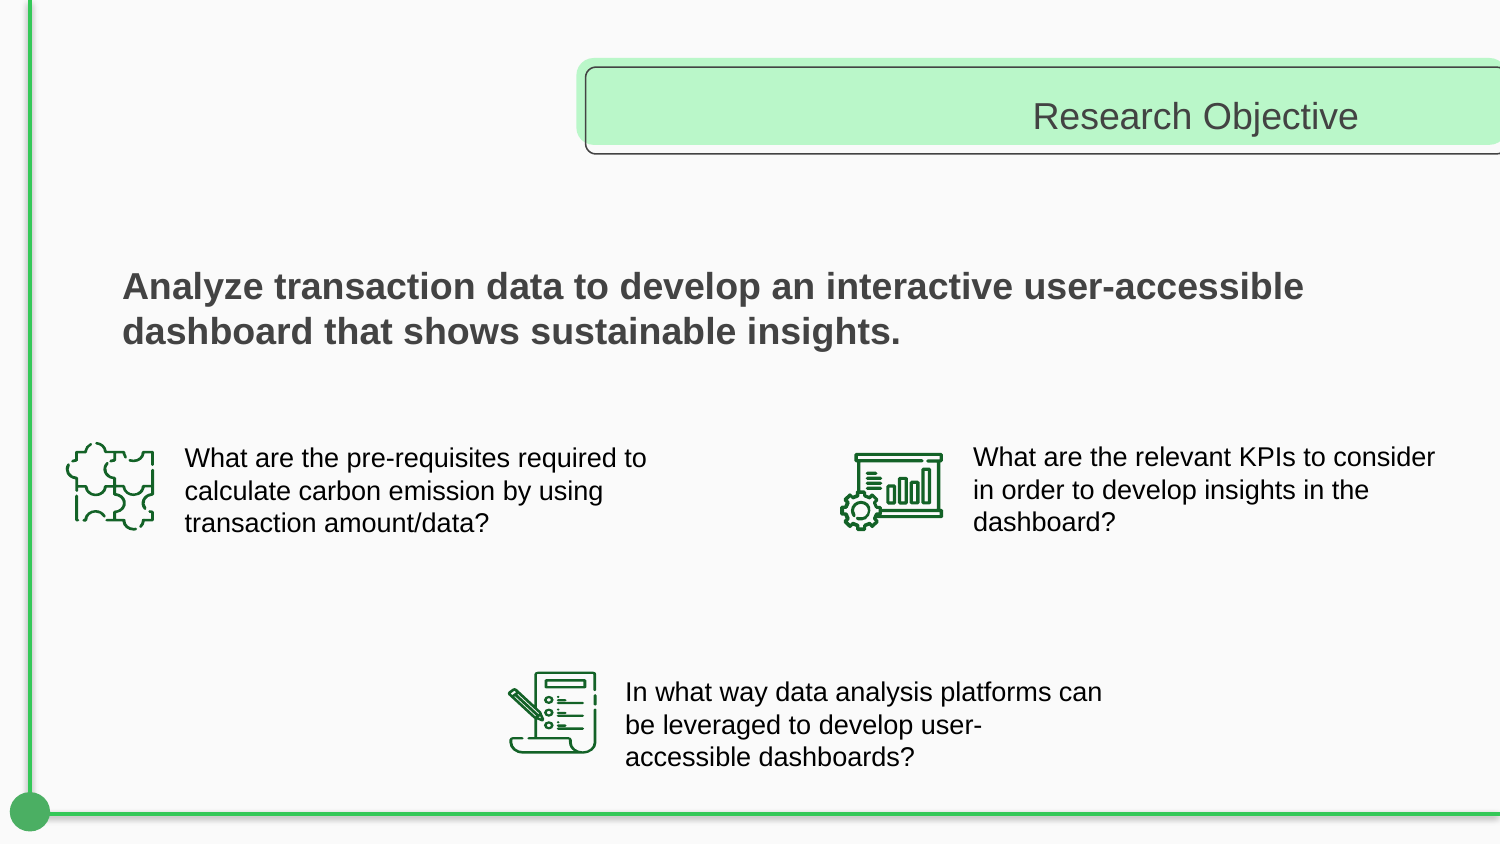

# Research Objective
Analyze transaction data to develop an interactive user-accessible dashboard that shows sustainable insights.

What are the relevant KPIs to consider in order to develop insights in the dashboard?

What are the pre-requisites required to calculate carbon emission by using transaction amount/data?

In what way data analysis platforms can be leveraged to develop user-accessible dashboards?